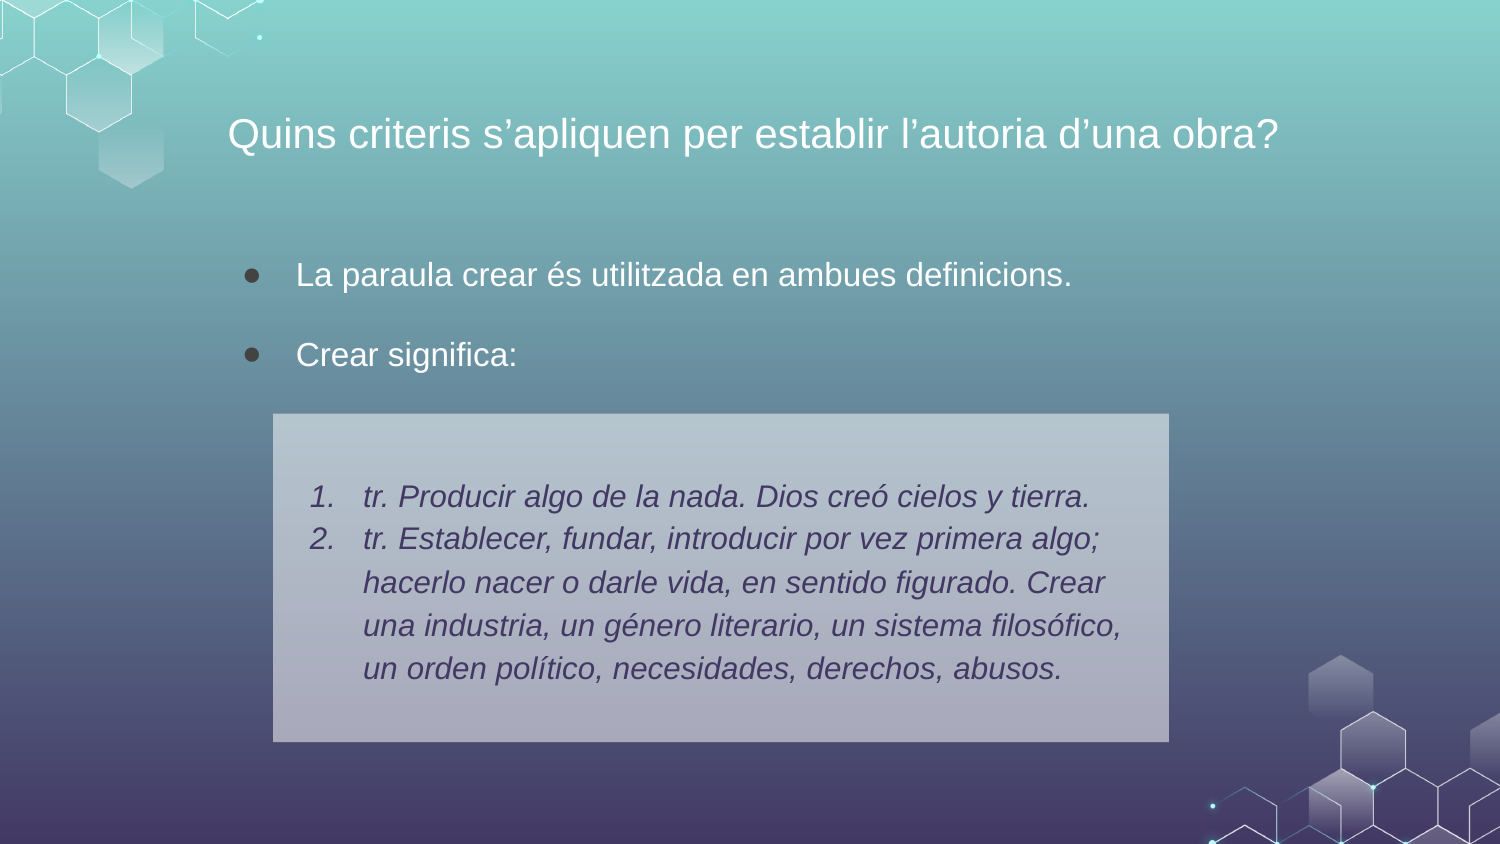

# Quins criteris s’apliquen per establir l’autoria d’una obra?
La paraula crear és utilitzada en ambues definicions.

Crear significa:
tr. Producir algo de la nada. Dios creó cielos y tierra.
tr. Establecer, fundar, introducir por vez primera algo; hacerlo nacer o darle vida, en sentido figurado. Crear una industria, un género literario, un sistema filosófico, un orden político, necesidades, derechos, abusos.